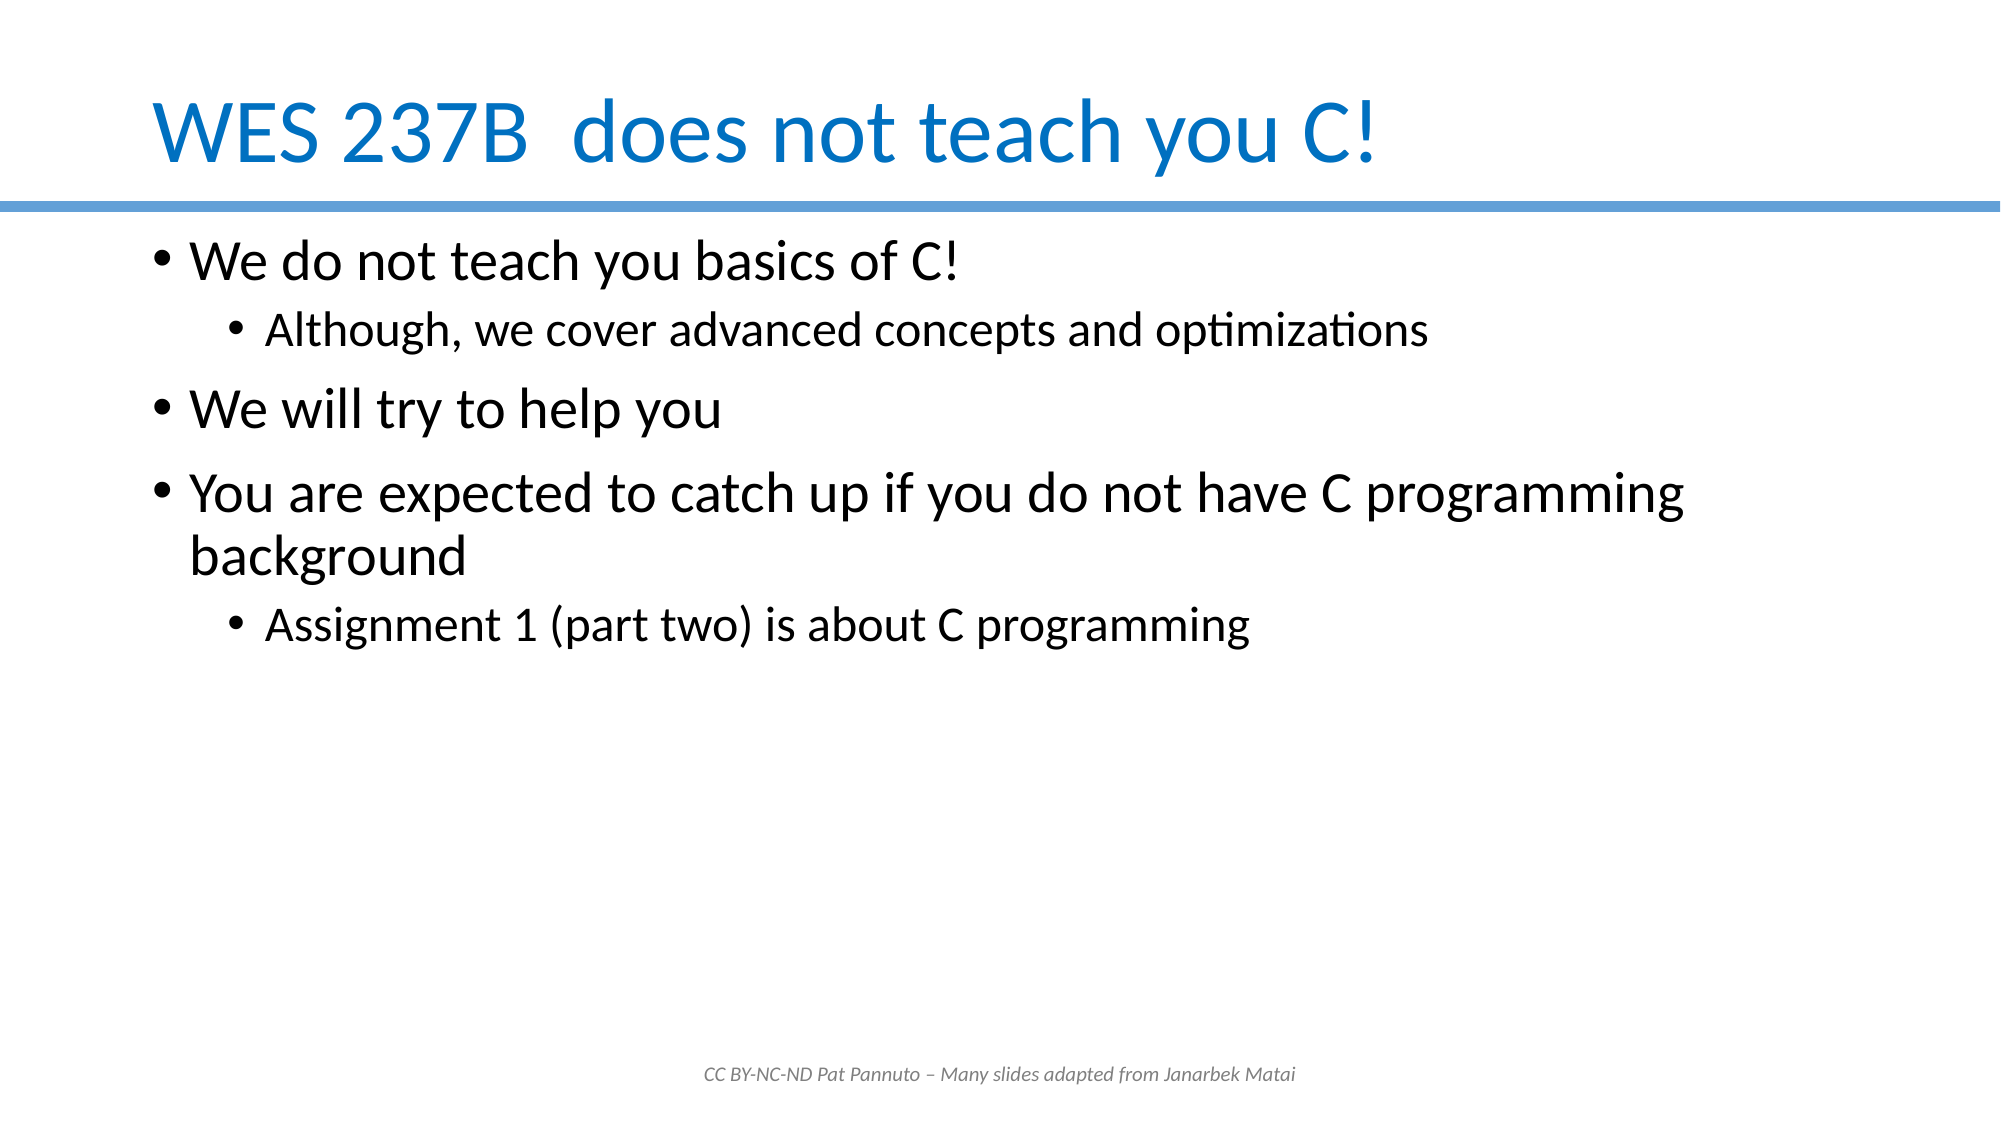

# WES 237B  does not teach you C!
We do not teach you basics of C!
Although, we cover advanced concepts and optimizations
We will try to help you
You are expected to catch up if you do not have C programming background
Assignment 1 (part two) is about C programming
CC BY-NC-ND Pat Pannuto – Many slides adapted from Janarbek Matai